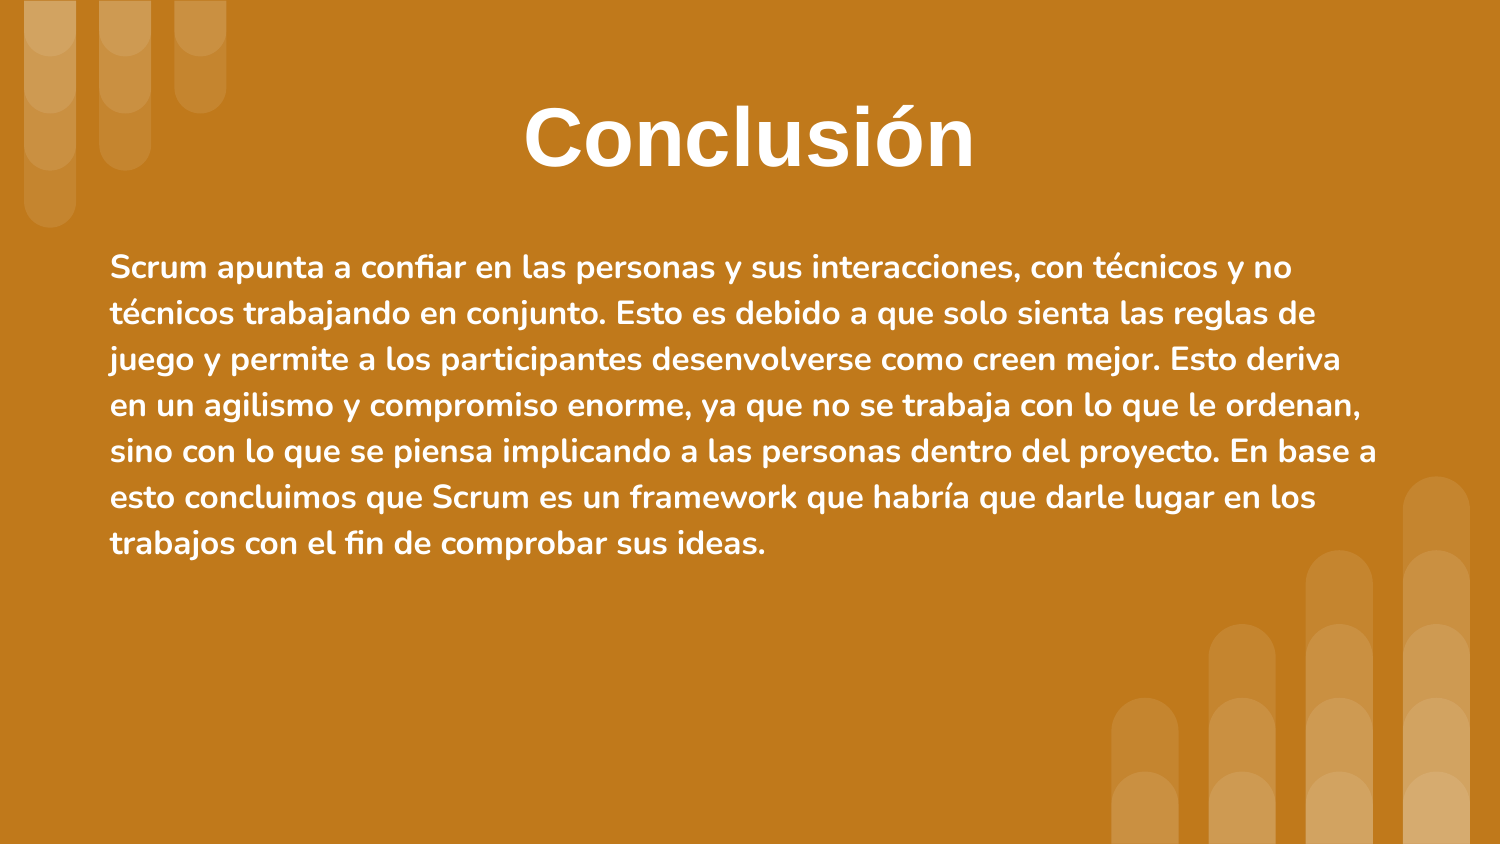

# Conclusión
Scrum apunta a confiar en las personas y sus interacciones, con técnicos y no técnicos trabajando en conjunto. Esto es debido a que solo sienta las reglas de juego y permite a los participantes desenvolverse como creen mejor. Esto deriva en un agilismo y compromiso enorme, ya que no se trabaja con lo que le ordenan, sino con lo que se piensa implicando a las personas dentro del proyecto. En base a esto concluimos que Scrum es un framework que habría que darle lugar en los trabajos con el fin de comprobar sus ideas.